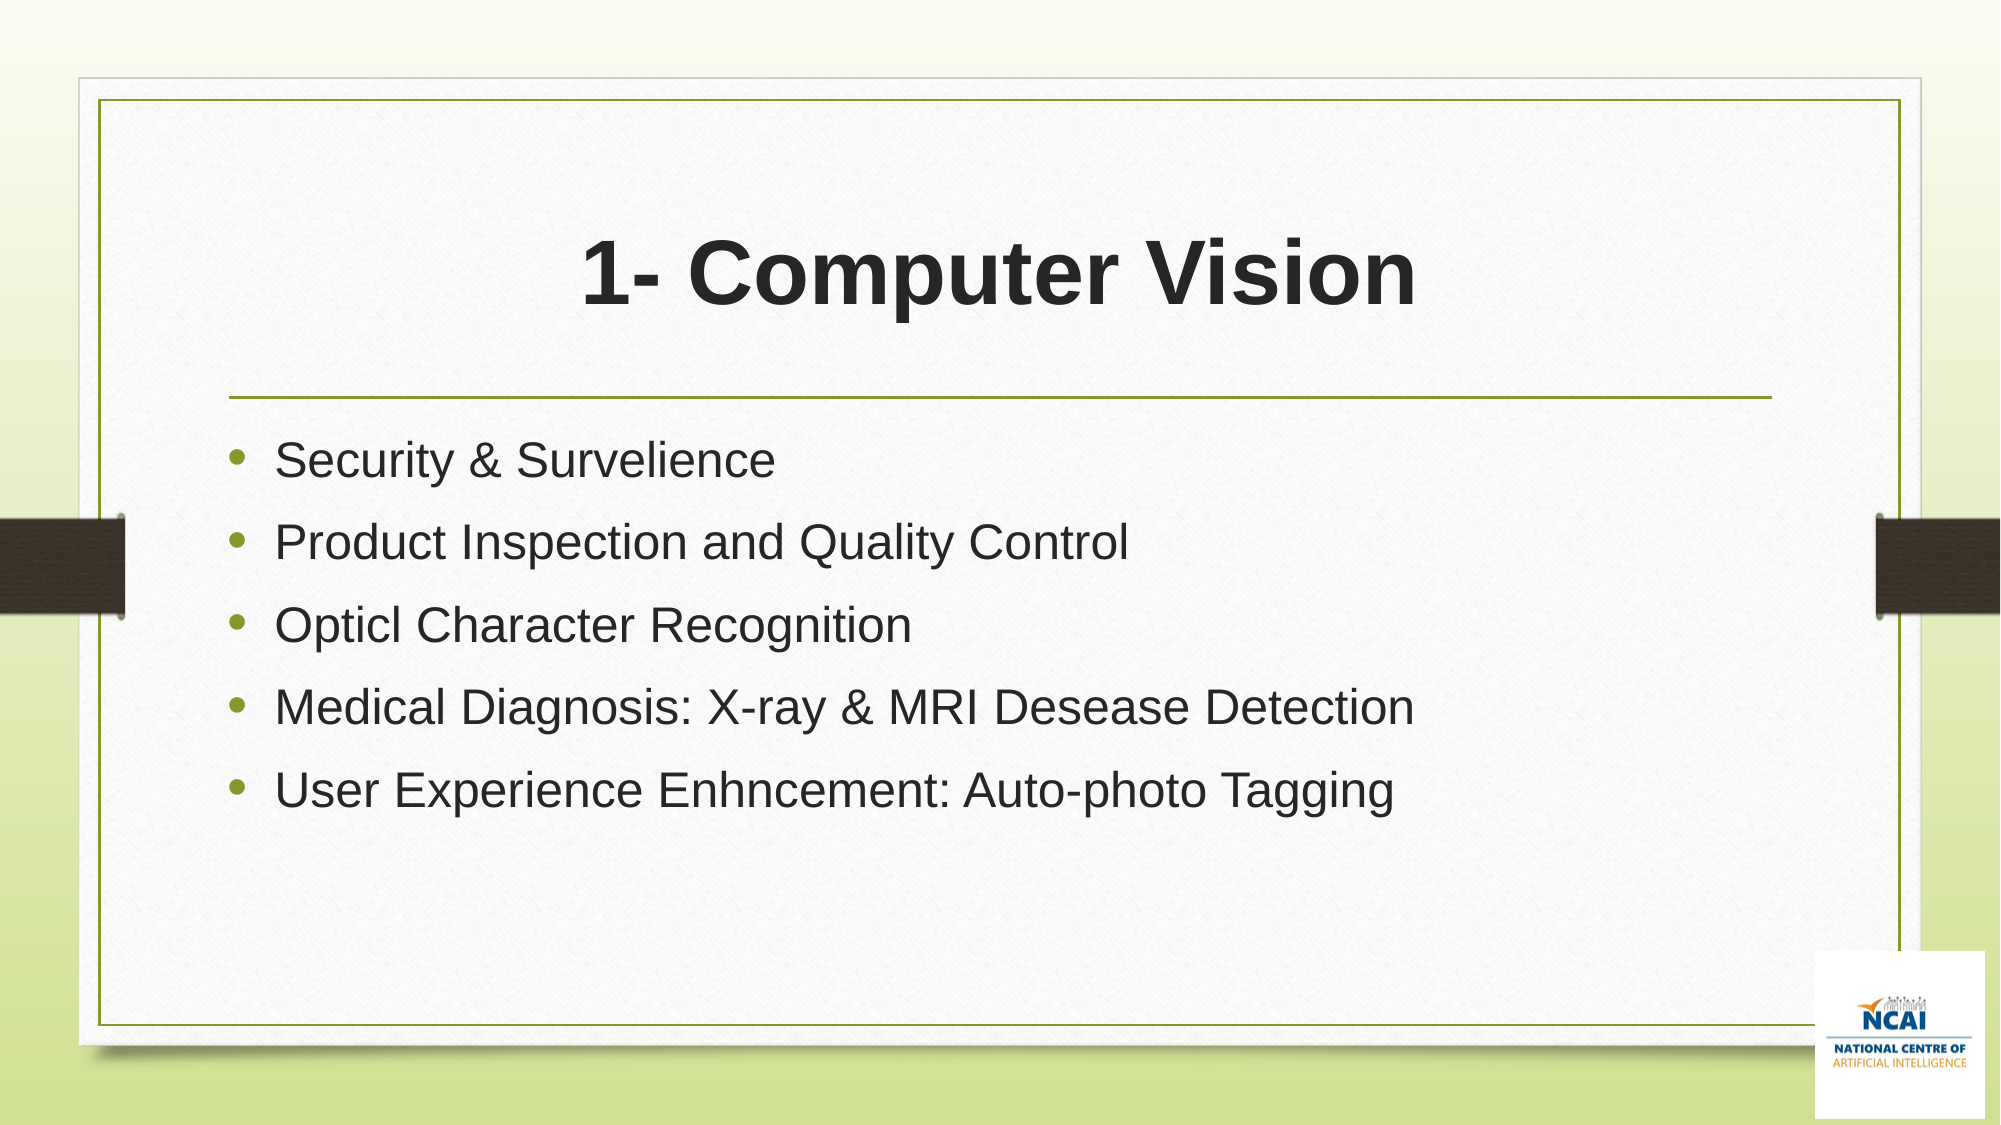

# 1- Computer Vision
Security & Survelience
Product Inspection and Quality Control
Opticl Character Recognition
Medical Diagnosis: X-ray & MRI Desease Detection
User Experience Enhncement: Auto-photo Tagging